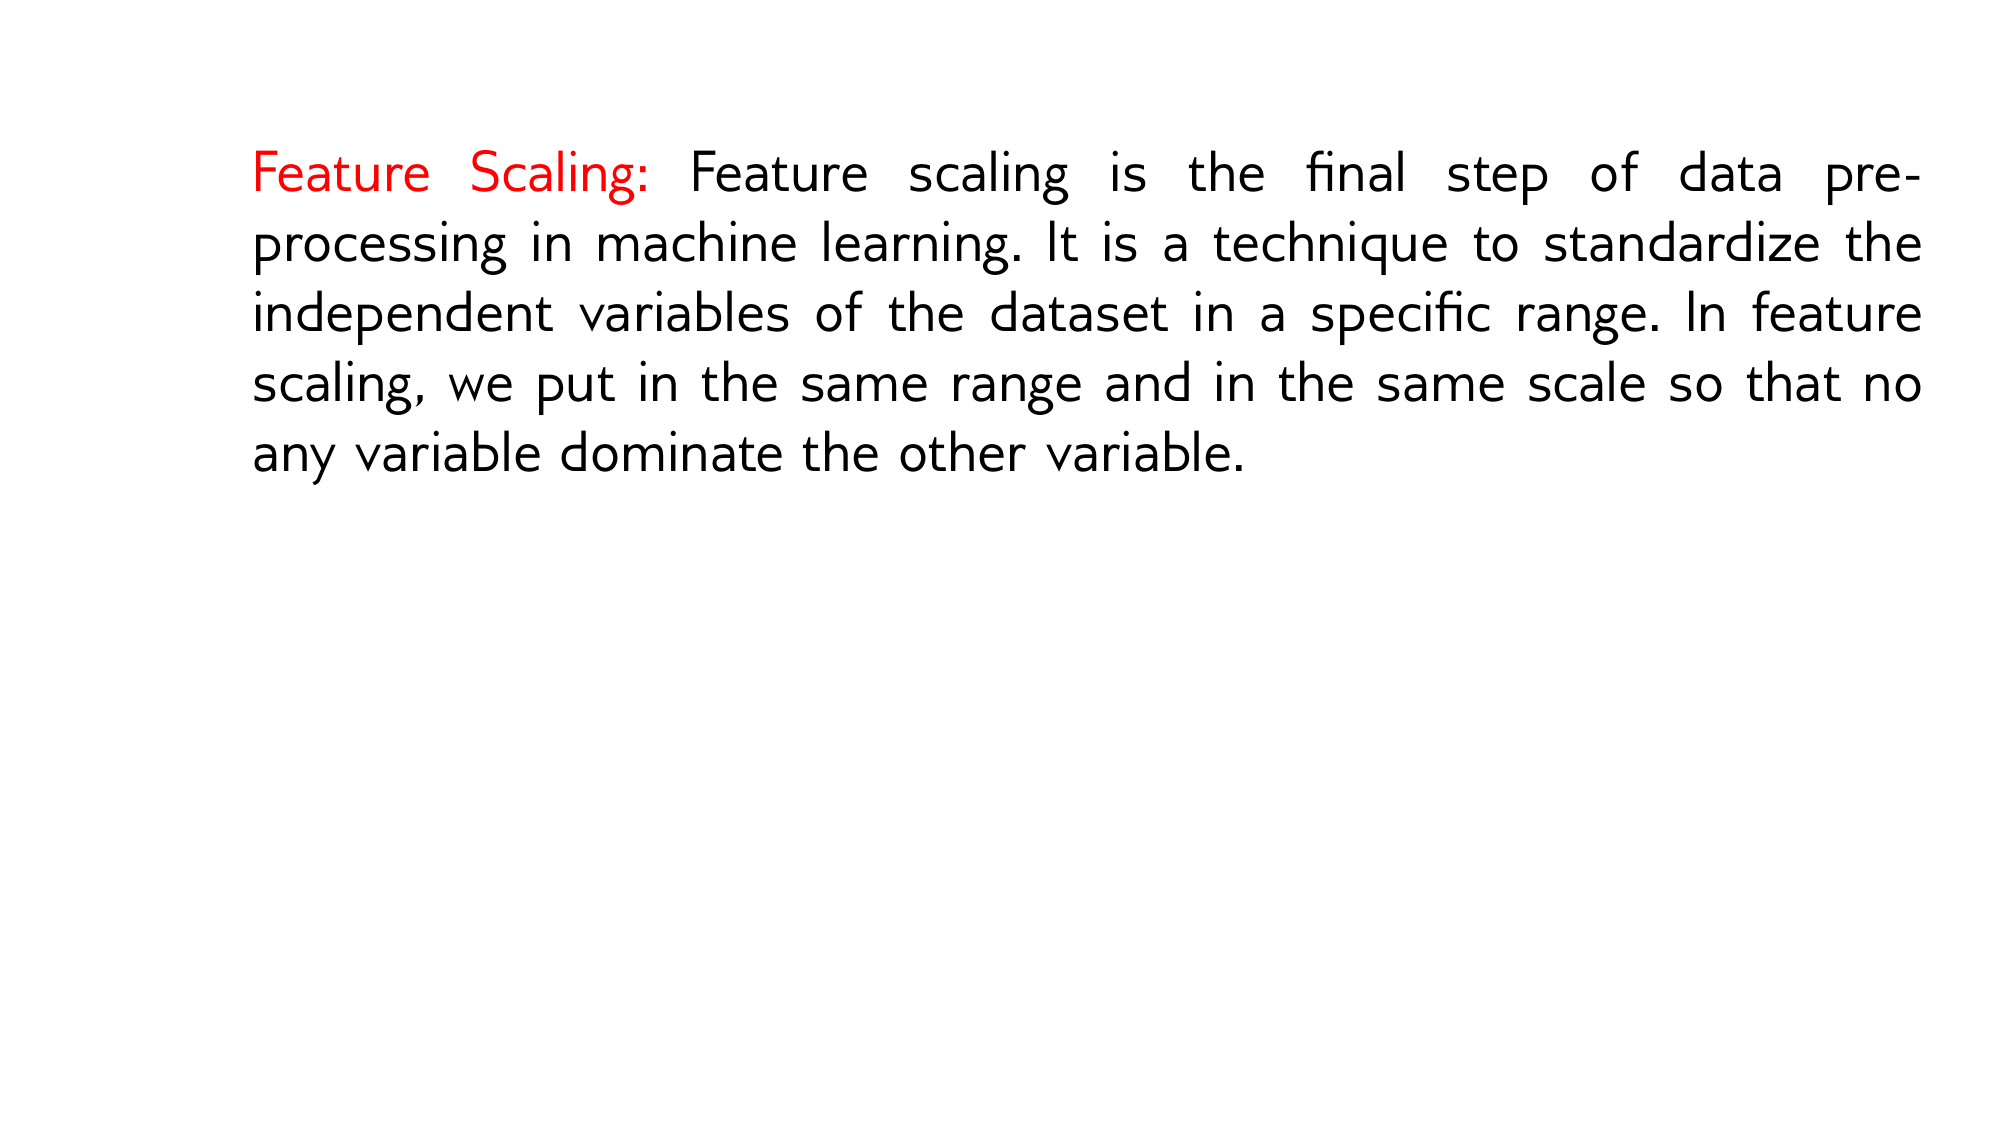

Feature Scaling: Feature scaling is the final step of data pre-processing in machine learning. It is a technique to standardize the independent variables of the dataset in a specific range. In feature scaling, we put in the same range and in the same scale so that no any variable dominate the other variable.